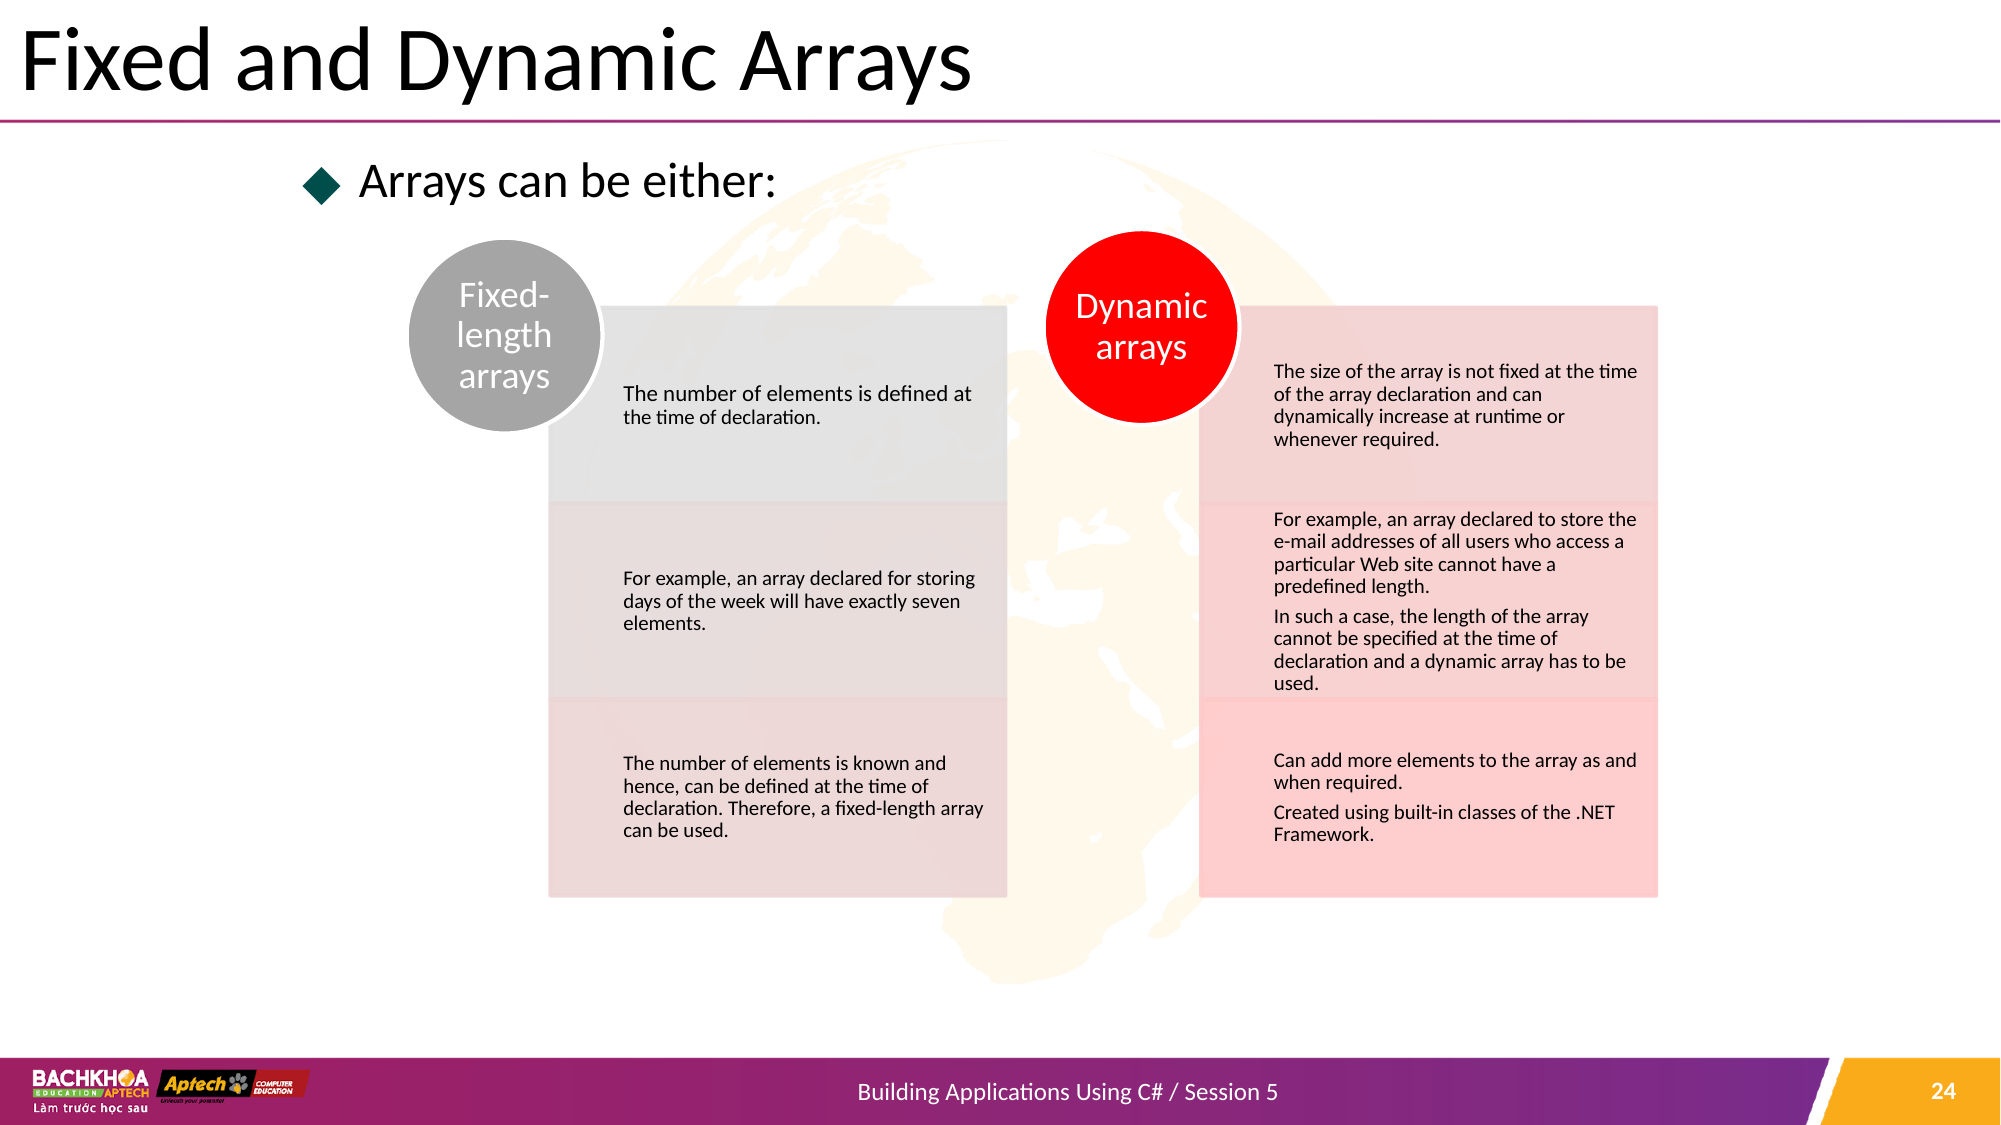

# Fixed and Dynamic Arrays

Arrays can be either:

Dynamic arrays
Fixed-length arrays

The number of elements is defined at the time of declaration.

The size of the array is not fixed at the time of the array declaration and can dynamically increase at runtime or whenever required.

For example, an array declared for storing days of the week will have exactly seven elements.

For example, an array declared to store the e-mail addresses of all users who access a particular Web site cannot have a predefined length.
In such a case, the length of the array cannot be specified at the time of declaration and a dynamic array has to be used.

The number of elements is known and hence, can be defined at the time of declaration. Therefore, a fixed-length array can be used.

Can add more elements to the array as and when required.
Created using built-in classes of the .NET Framework.
24
Building Applications Using C# / Session 5